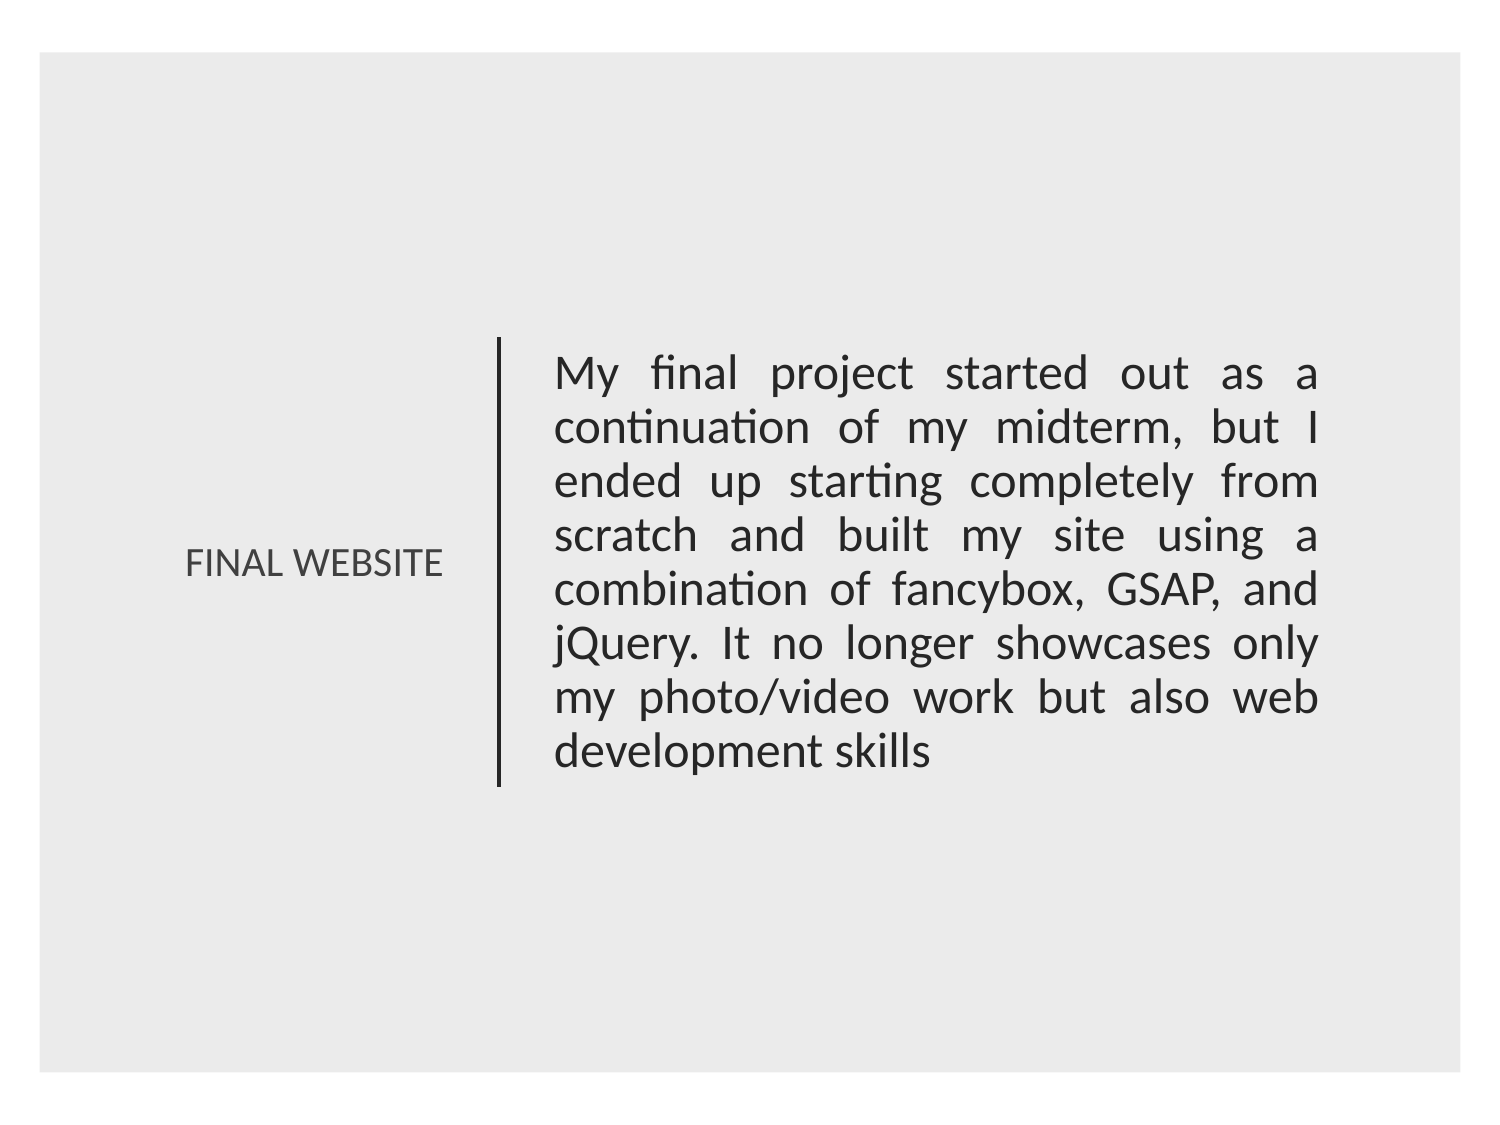

FINAL WEBSITE
# My final project started out as a continuation of my midterm, but I ended up starting completely from scratch and built my site using a combination of fancybox, GSAP, and jQuery. It no longer showcases only my photo/video work but also web development skills